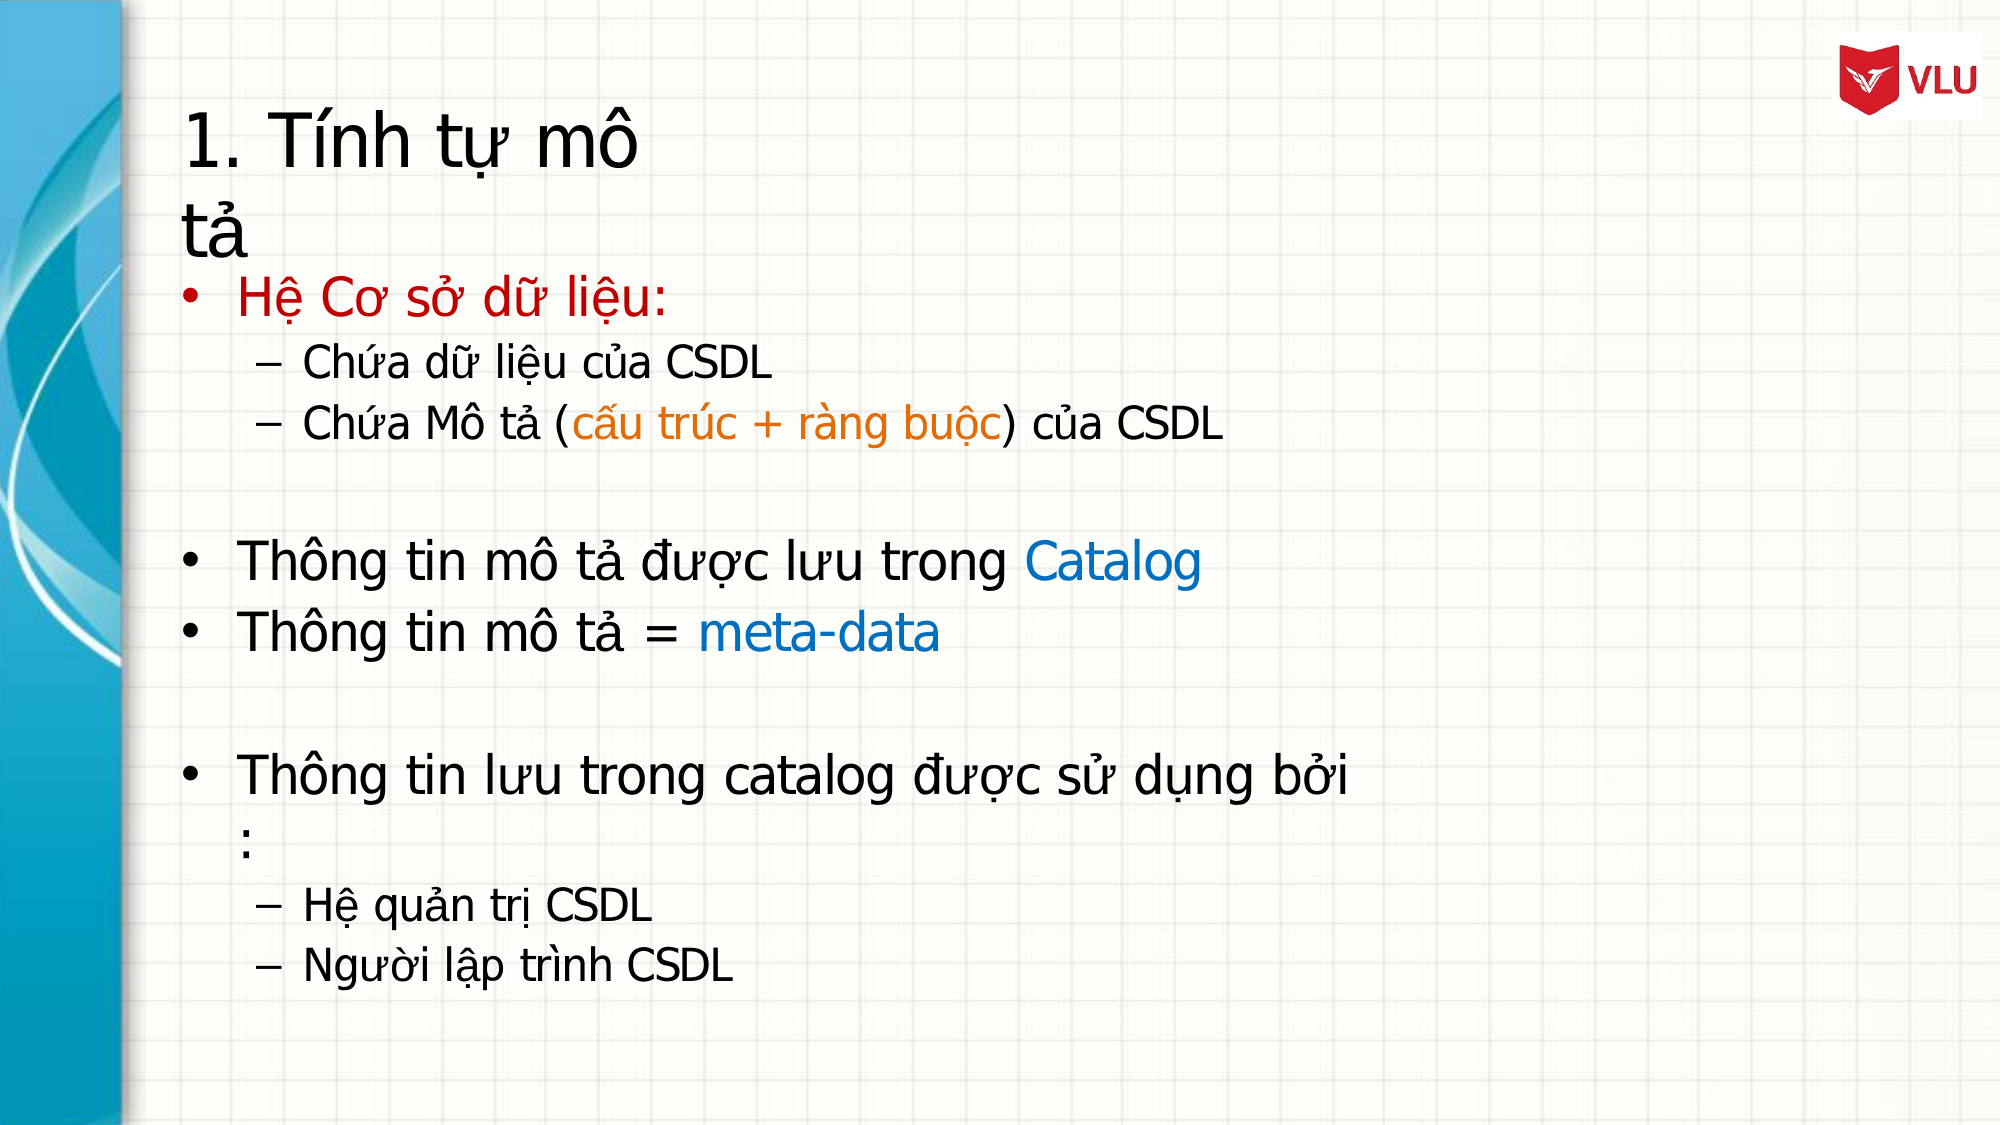

# 1. Tính tự mô tả
Hệ Cơ sở dữ liệu:
Chứa dữ liệu của CSDL
Chứa Mô tả (cấu trúc + ràng buộc) của CSDL

Thông tin mô tả được lưu trong Catalog
Thông tin mô tả = meta-data

Thông tin lưu trong catalog được sử dụng bởi :
Hệ quản trị CSDL
Người lập trình CSDL